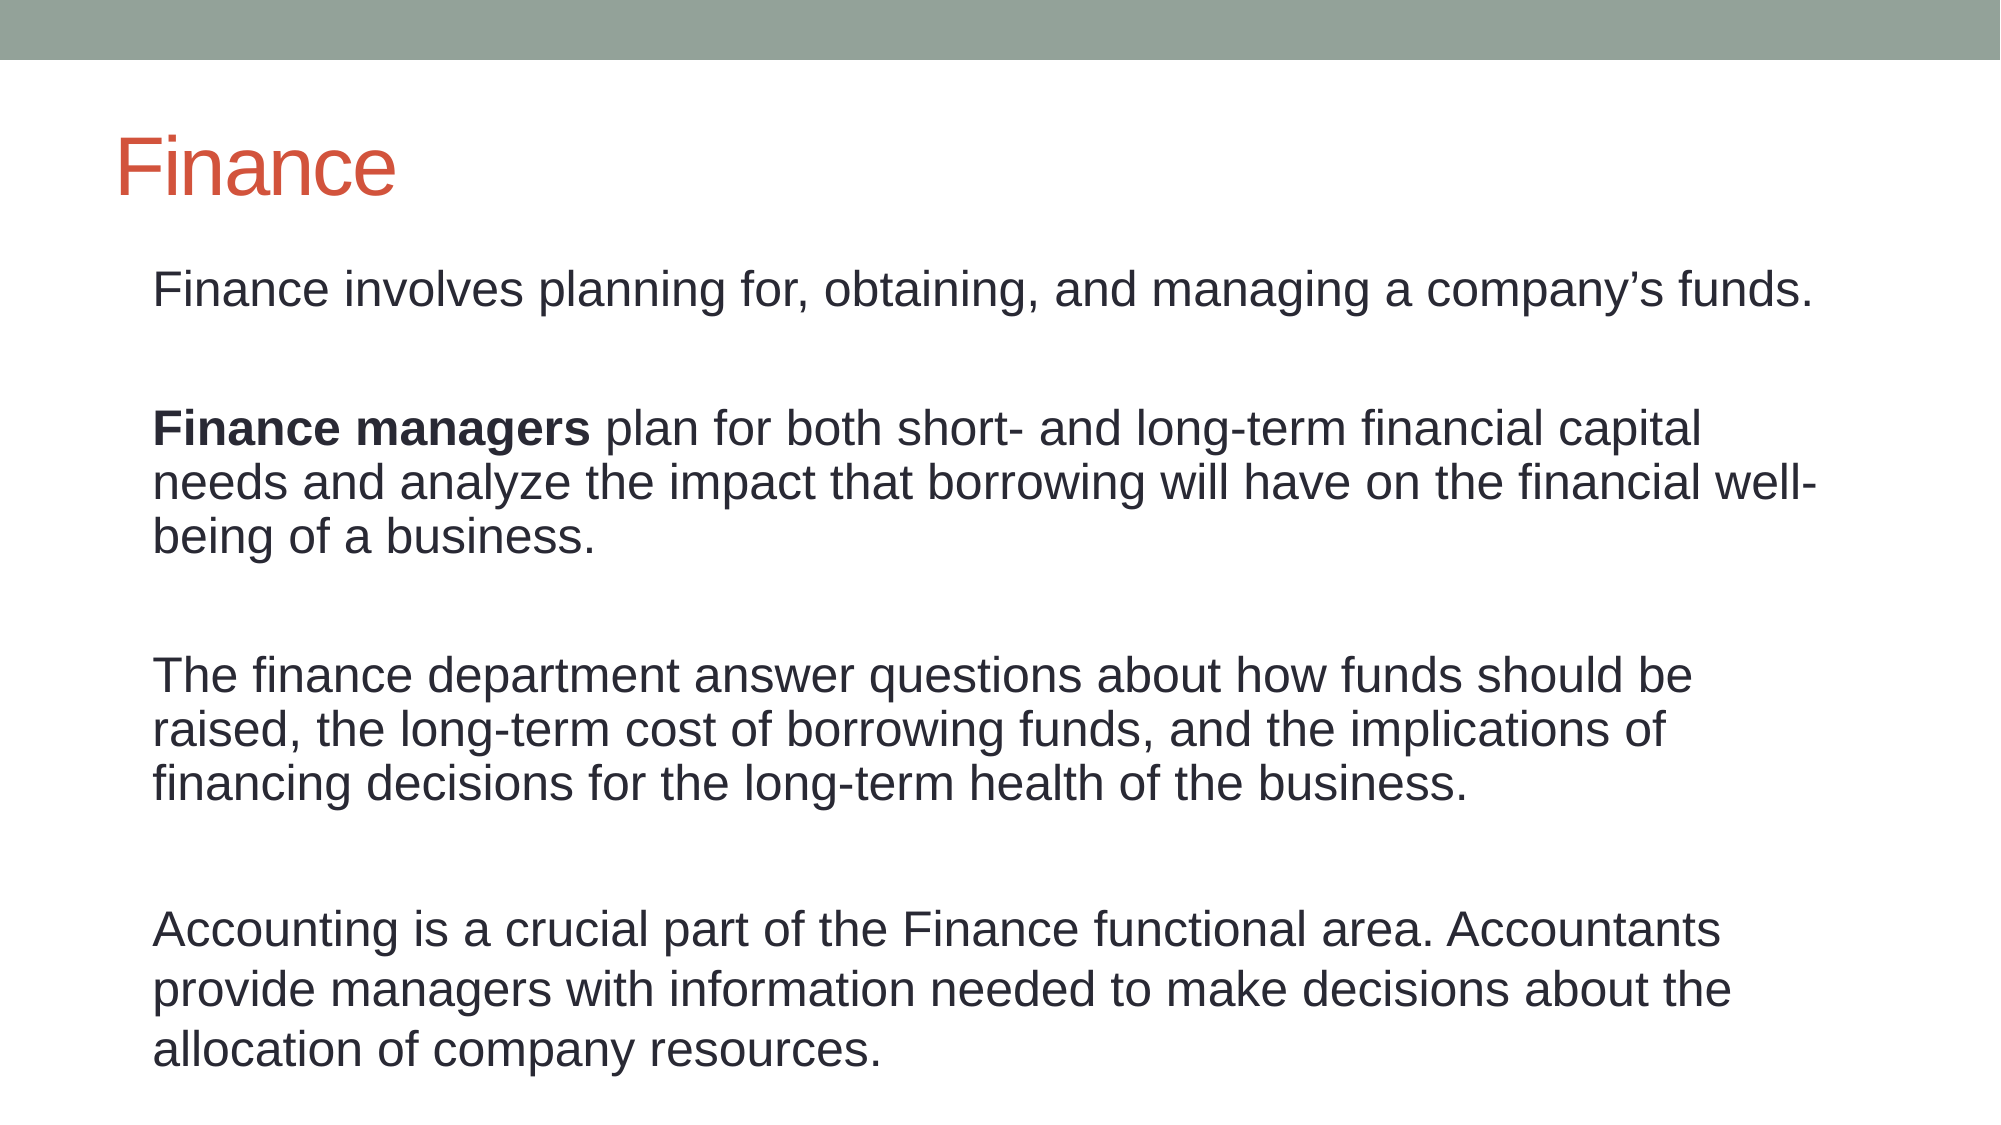

# Finance
Finance involves planning for, obtaining, and managing a company’s funds.

Finance managers plan for both short- and long-term financial capital needs and analyze the impact that borrowing will have on the financial well-being of a business.

The finance department answer questions about how funds should be raised, the long-term cost of borrowing funds, and the implications of financing decisions for the long-term health of the business.

Accounting is a crucial part of the Finance functional area. Accountants provide managers with information needed to make decisions about the allocation of company resources.